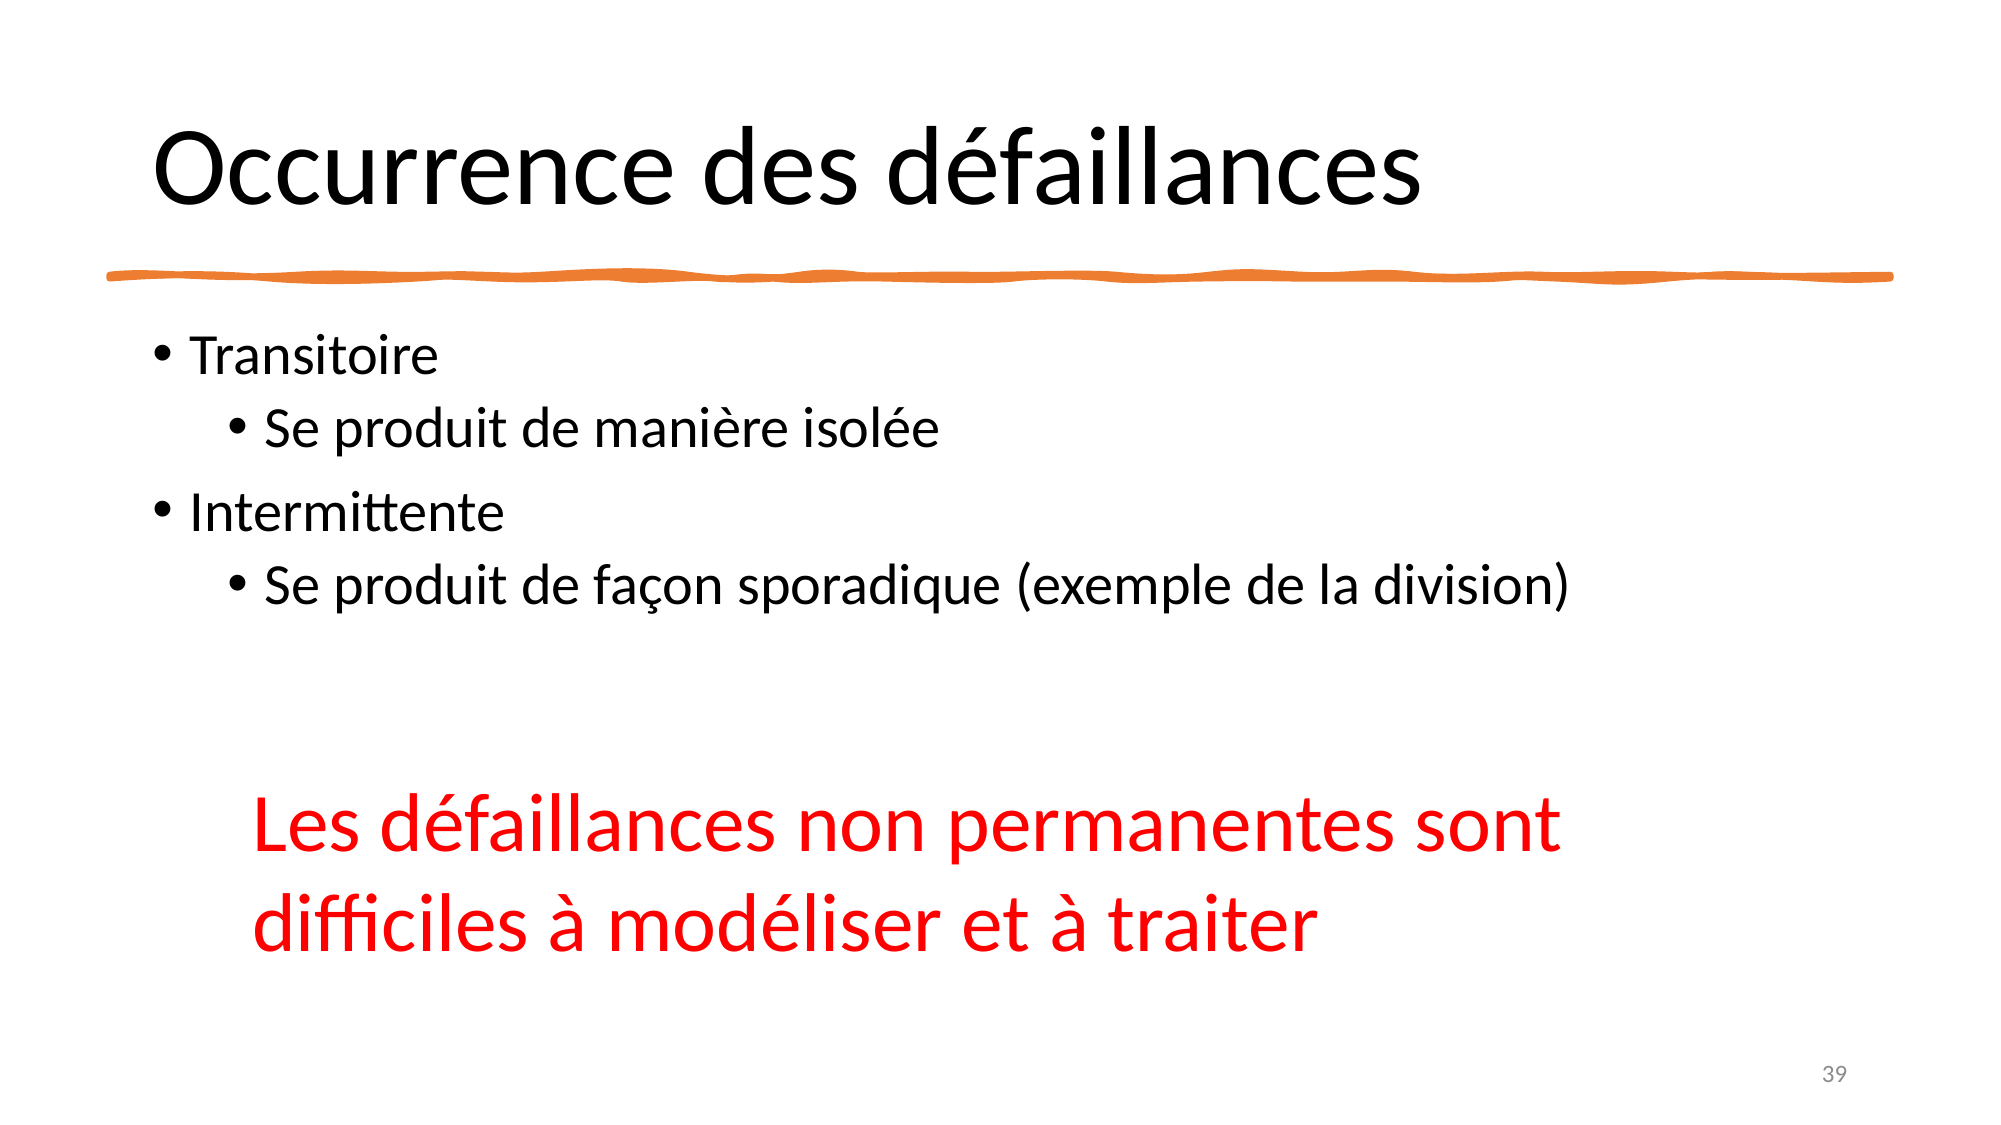

# Occurrence des défaillances

Transitoire
Se produit de manière isolée
Intermittente
Se produit de façon sporadique (exemple de la division)
Les défaillances non permanentes sont difficiles à modéliser et à traiter
39